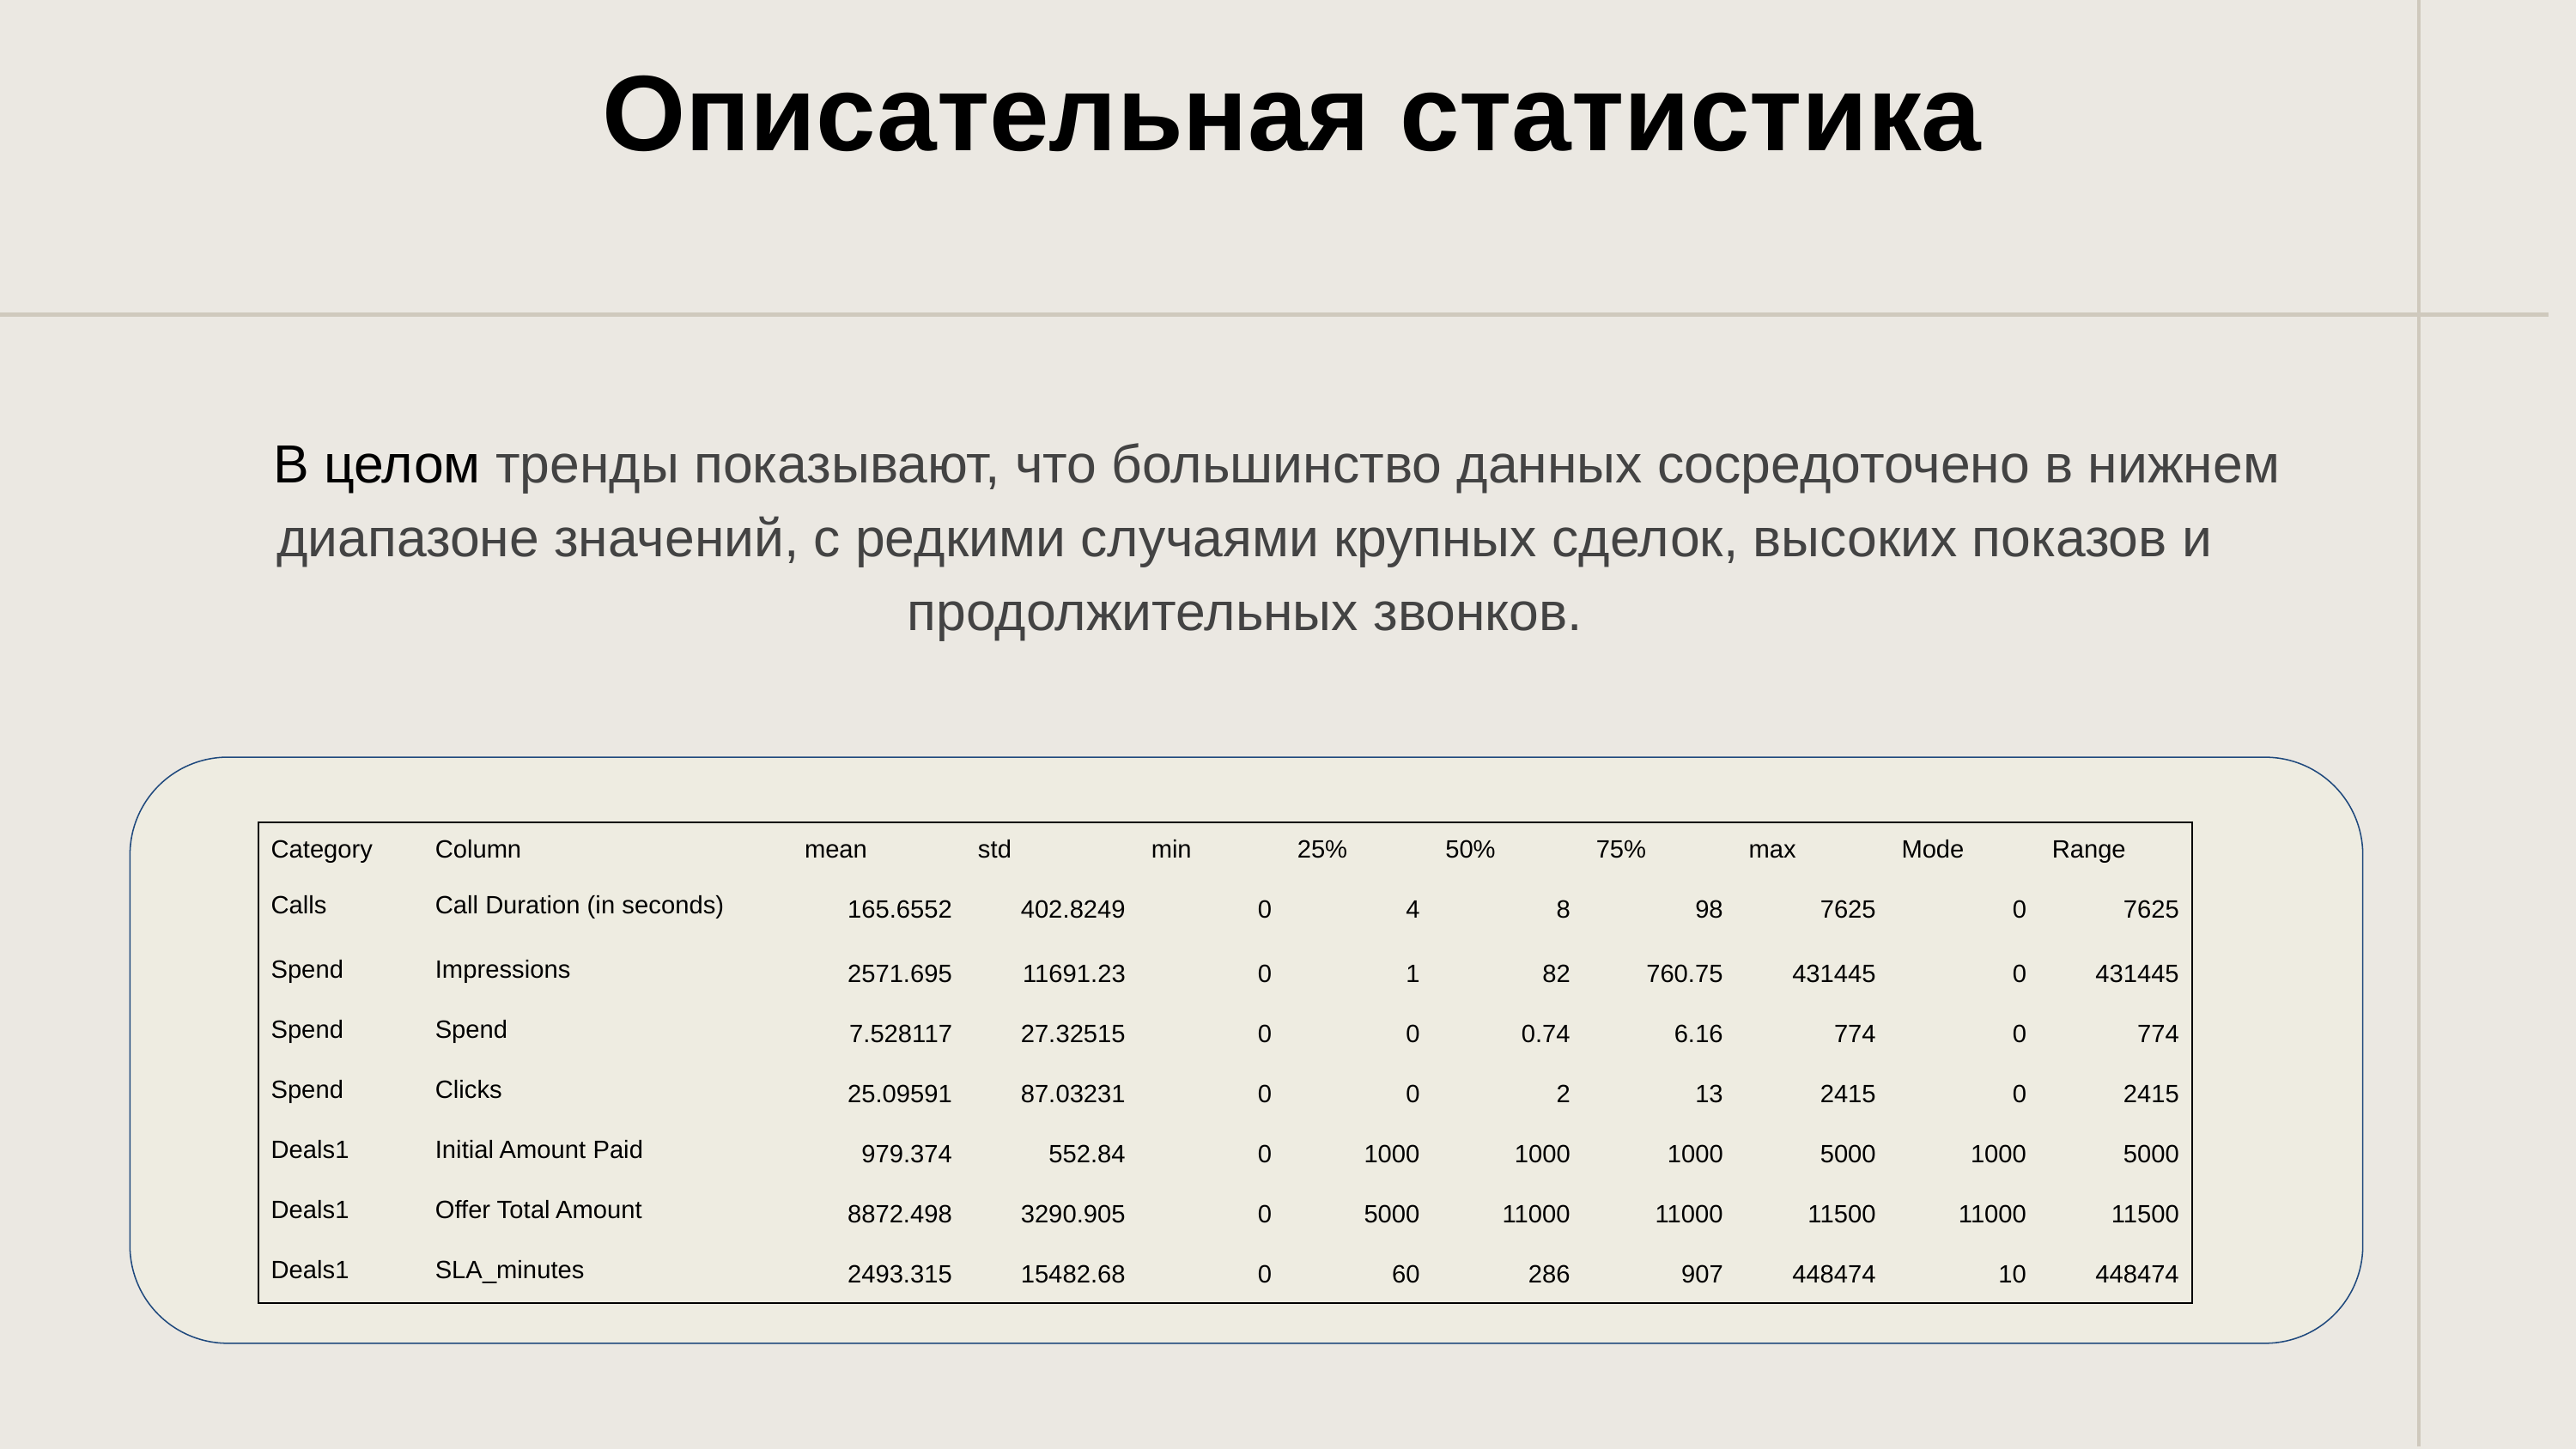

Описательная статистика
В целом тренды показывают, что большинство данных сосредоточено в нижнем диапазоне значений, с редкими случаями крупных сделок, высоких показов и продолжительных звонков.

| Category | Column | mean | std | min | 25% | 50% | 75% | max | Mode | Range |
| --- | --- | --- | --- | --- | --- | --- | --- | --- | --- | --- |
| Calls | Call Duration (in seconds) | 165.6552 | 402.8249 | 0 | 4 | 8 | 98 | 7625 | 0 | 7625 |
| Spend | Impressions | 2571.695 | 11691.23 | 0 | 1 | 82 | 760.75 | 431445 | 0 | 431445 |
| Spend | Spend | 7.528117 | 27.32515 | 0 | 0 | 0.74 | 6.16 | 774 | 0 | 774 |
| Spend | Clicks | 25.09591 | 87.03231 | 0 | 0 | 2 | 13 | 2415 | 0 | 2415 |
| Deals1 | Initial Amount Paid | 979.374 | 552.84 | 0 | 1000 | 1000 | 1000 | 5000 | 1000 | 5000 |
| Deals1 | Offer Total Amount | 8872.498 | 3290.905 | 0 | 5000 | 11000 | 11000 | 11500 | 11000 | 11500 |
| Deals1 | SLA\_minutes | 2493.315 | 15482.68 | 0 | 60 | 286 | 907 | 448474 | 10 | 448474 |